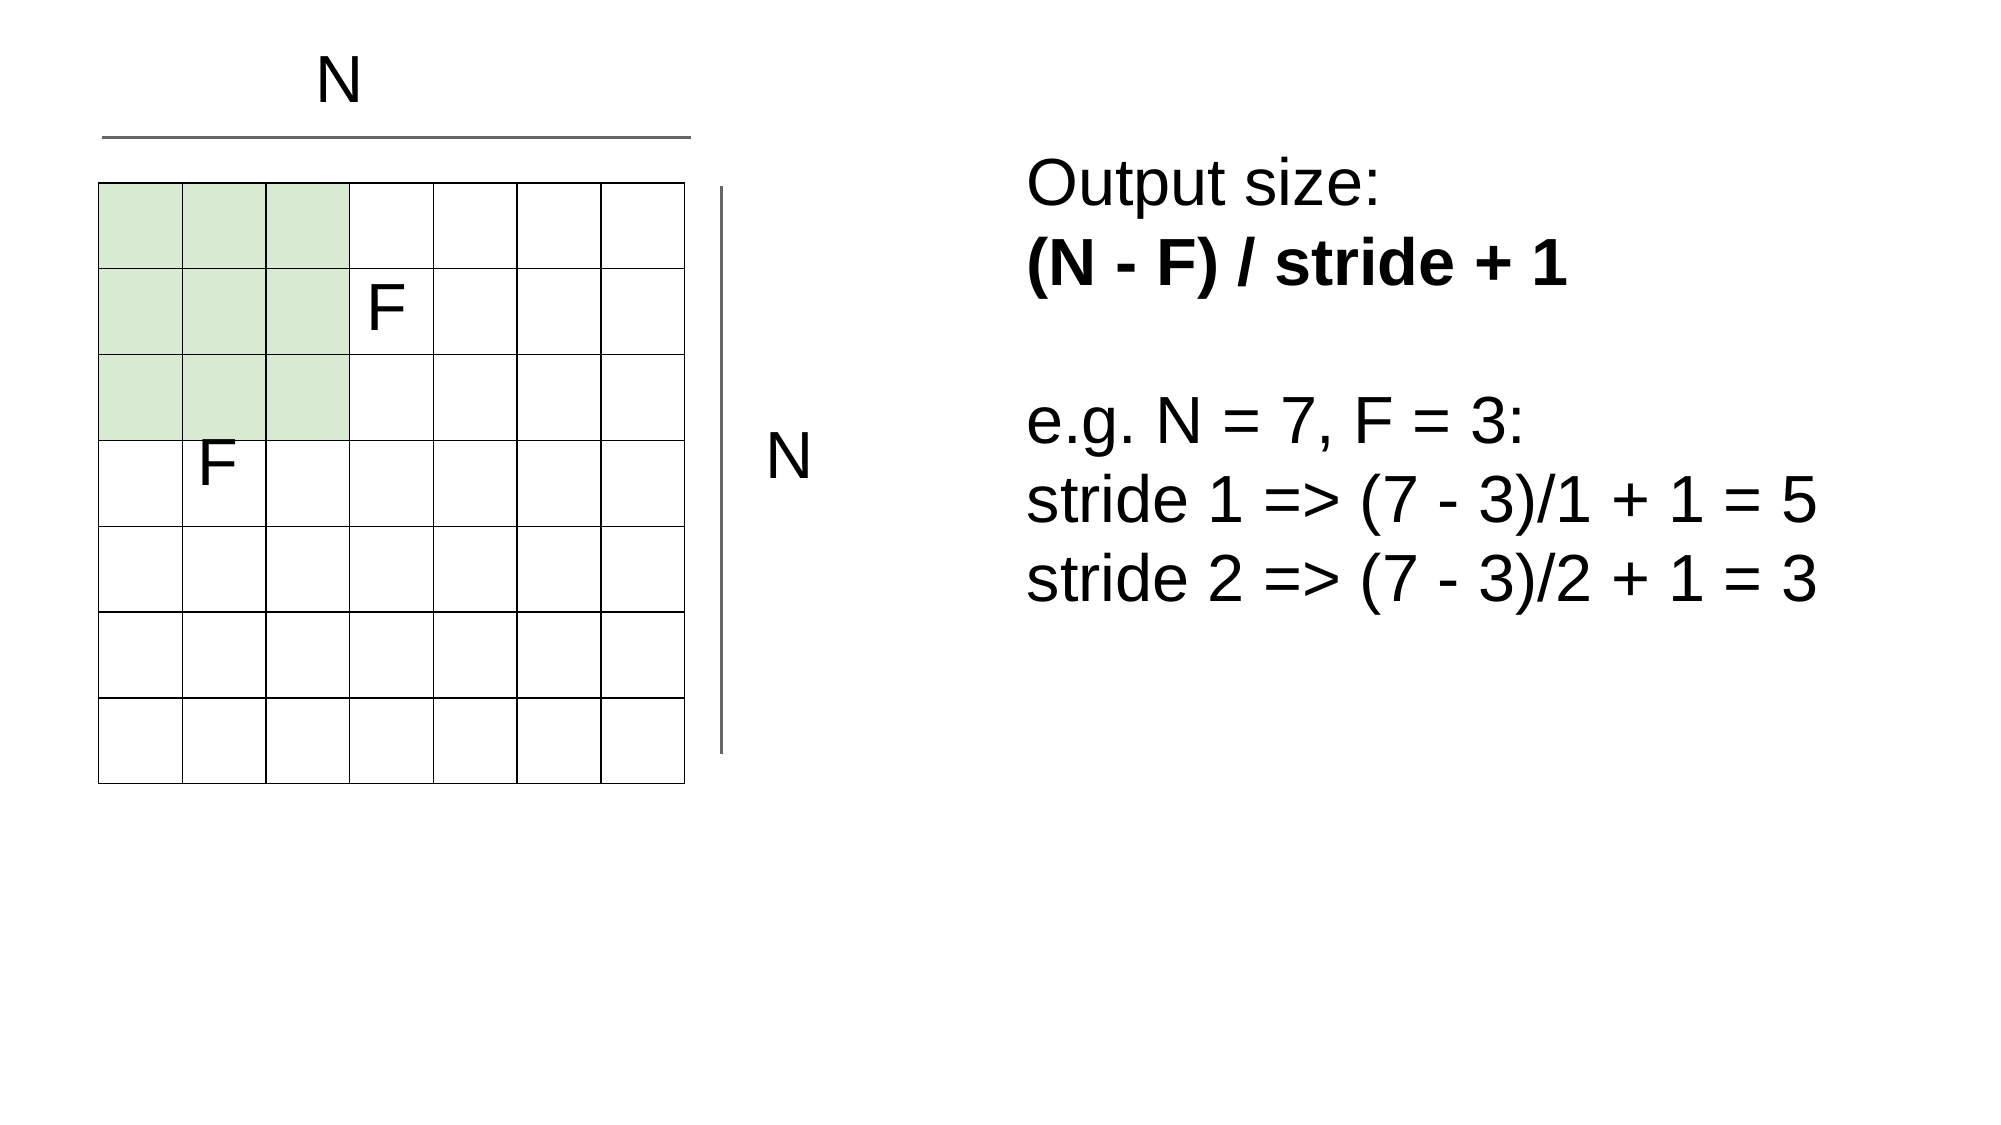

Lecture 5 - 48
April 16, 2019
N
Output size:
(N - F) / stride + 1

|  |  |  |  |  |  |  |
| --- | --- | --- | --- | --- | --- | --- |
|  |  |  | F |  |  |  |
|  |  |  |  |  |  |  |
|  | F |  |  |  |  |  |
|  |  |  |  |  |  |  |
|  |  |  |  |  |  |  |
|  |  |  |  |  |  |  |

e.g. N = 7, F = 3:
stride 1 => (7 - 3)/1 + 1 = 5
stride 2 => (7 - 3)/2 + 1 = 3
N
Fei-Fei Li & Justin Johnson & Serena Yeung	Lecture 5 -	April 16, 2019
Fei-Fei Li & Justin Johnson & Serena Yeung